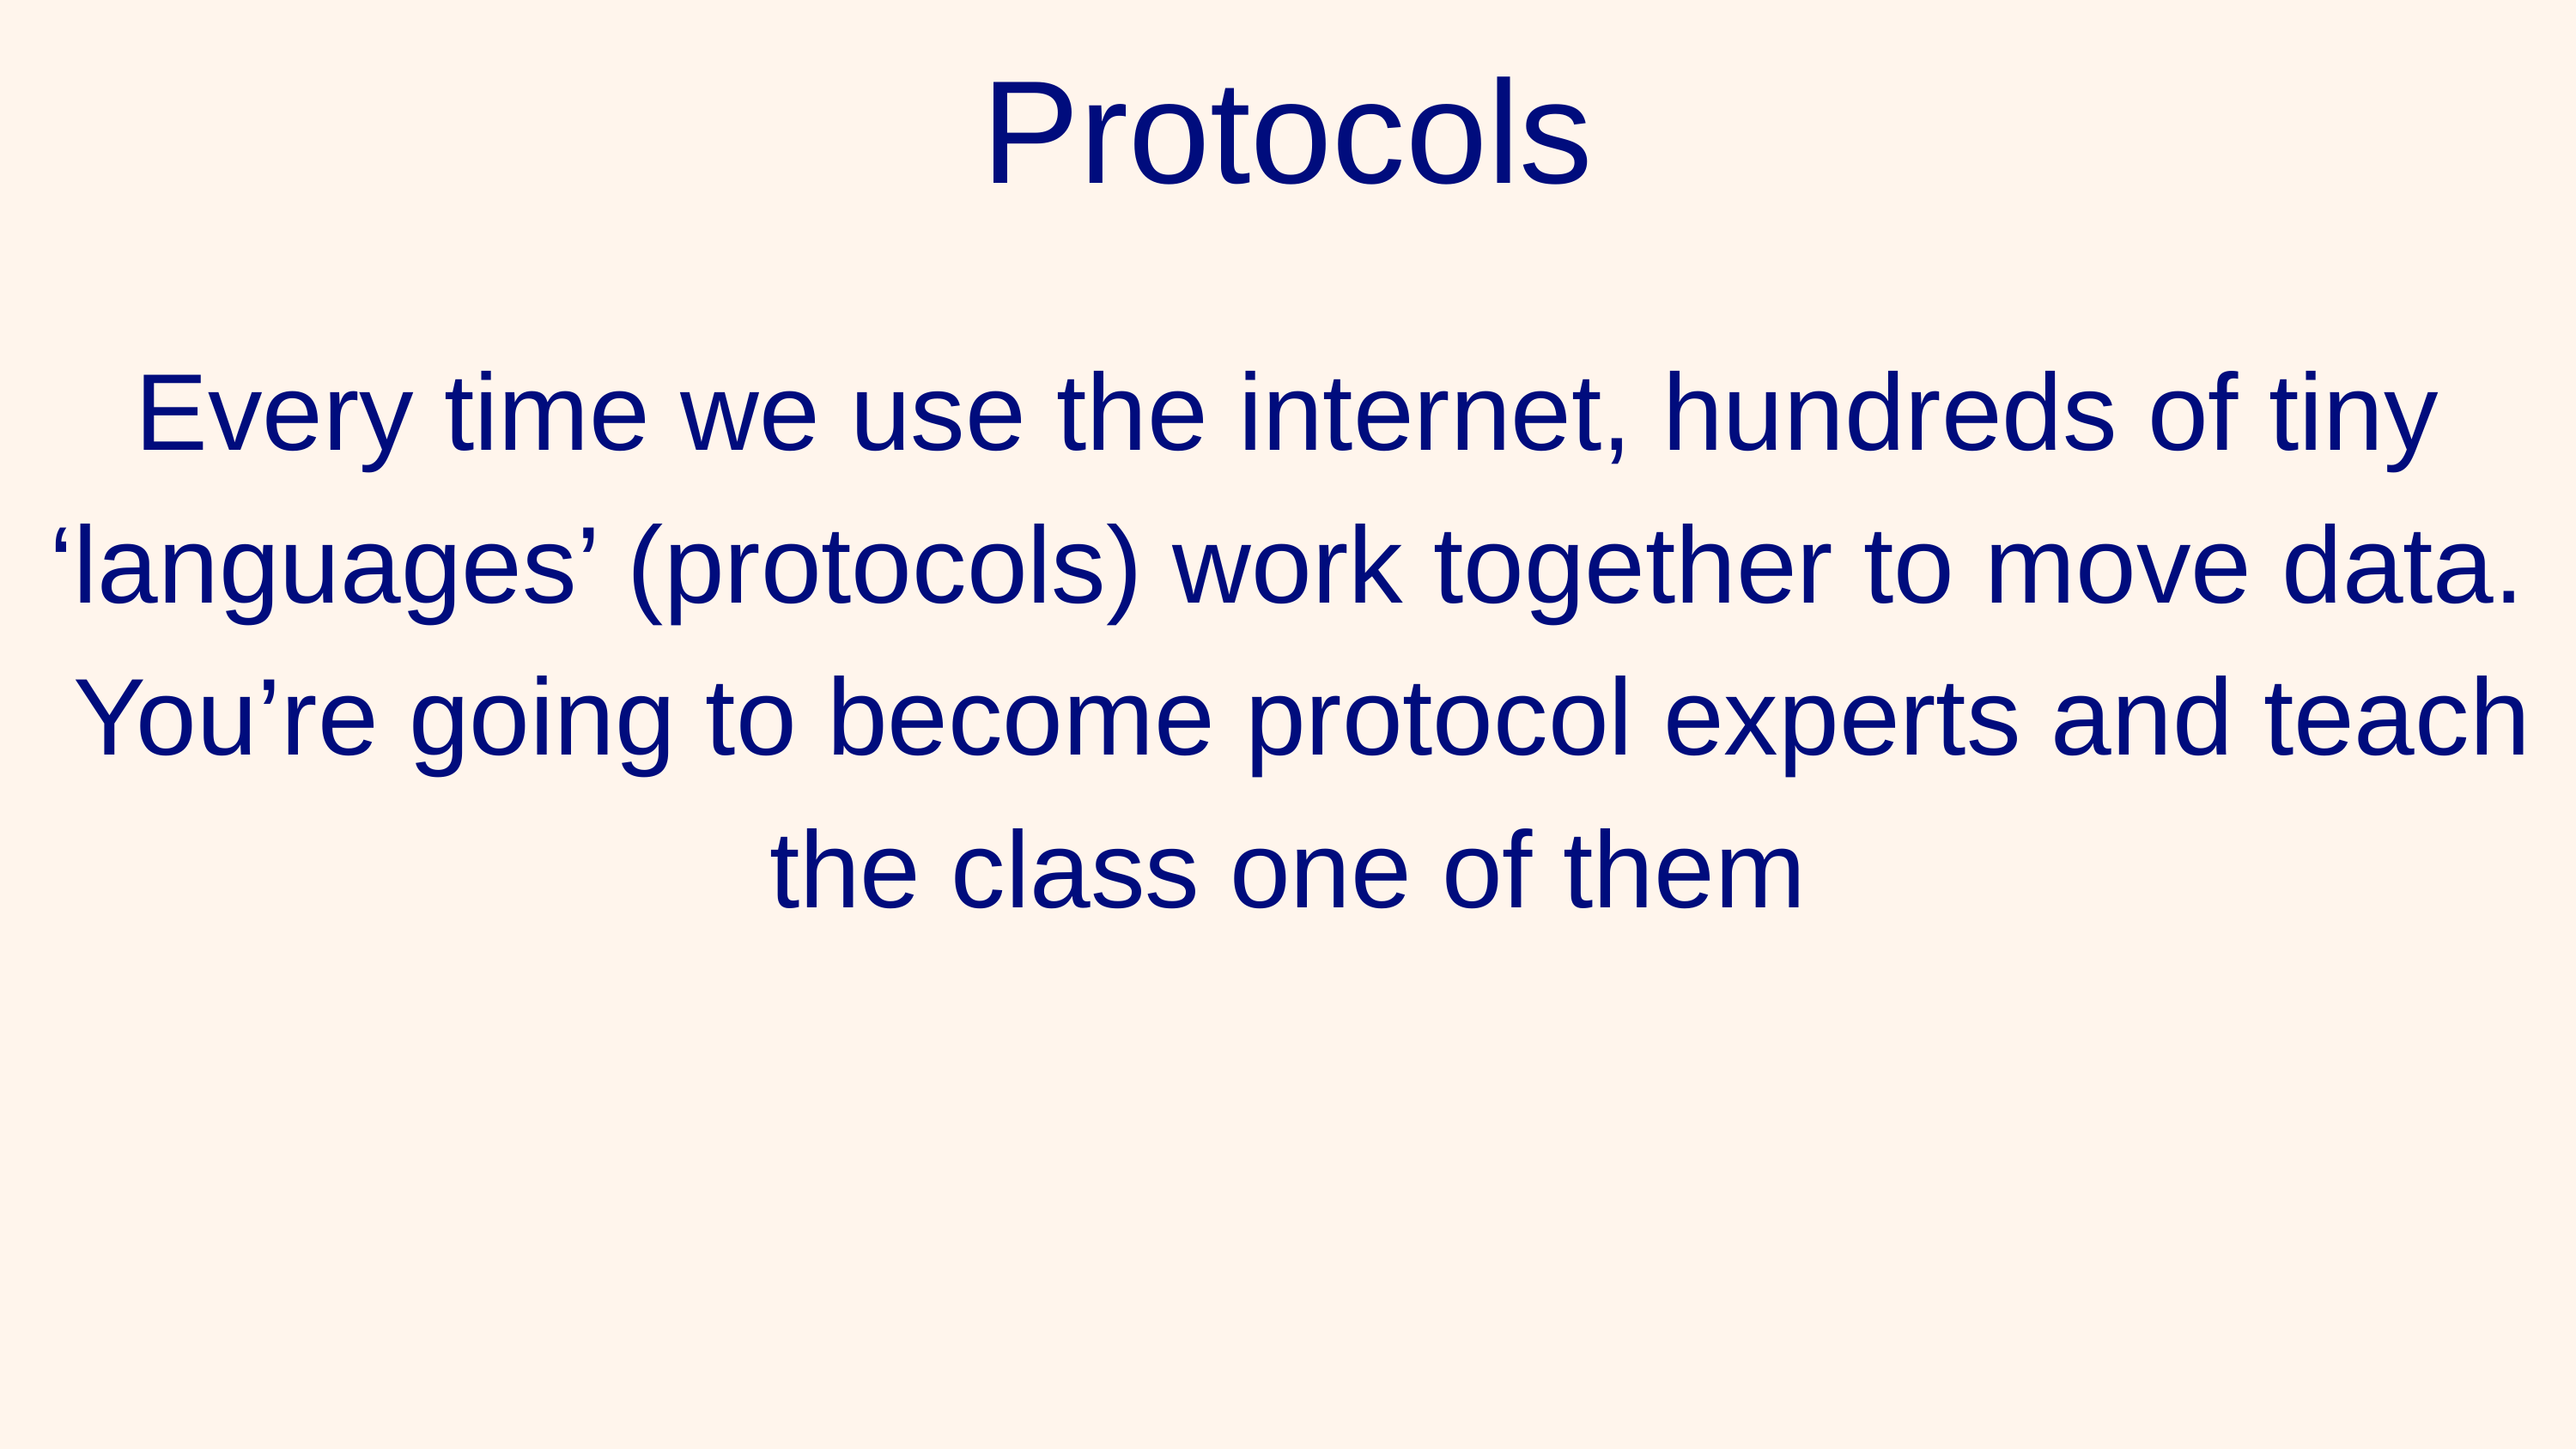

Protocols
Every time we use the internet, hundreds of tiny ‘languages’ (protocols) work together to move data.
 You’re going to become protocol experts and teach the class one of them